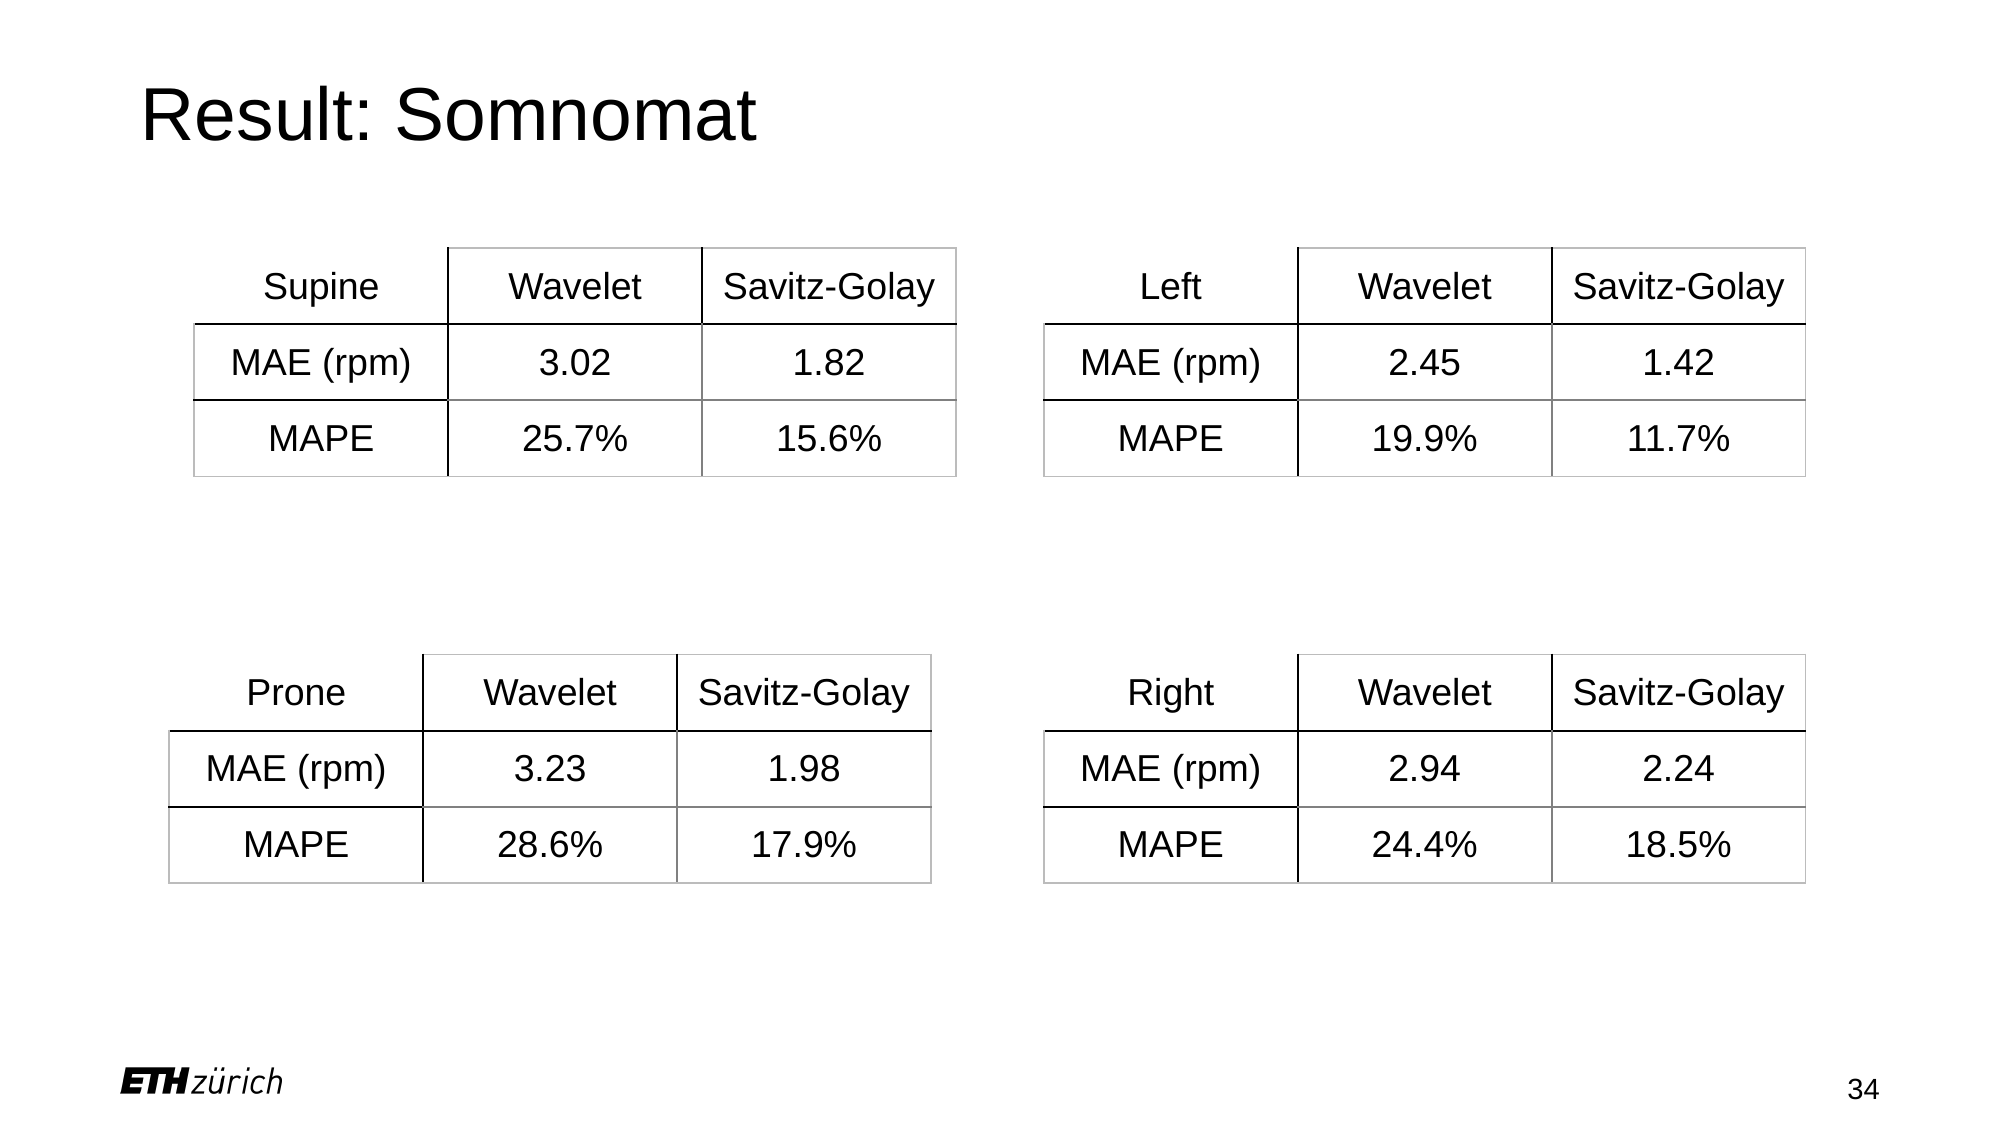

# Result: Somnomat
| Supine | Wavelet | Savitz-Golay |
| --- | --- | --- |
| MAE (rpm) | 3.02 | 1.82 |
| MAPE | 25.7% | 15.6% |
| Left | Wavelet | Savitz-Golay |
| --- | --- | --- |
| MAE (rpm) | 2.45 | 1.42 |
| MAPE | 19.9% | 11.7% |
| Prone | Wavelet | Savitz-Golay |
| --- | --- | --- |
| MAE (rpm) | 3.23 | 1.98 |
| MAPE | 28.6% | 17.9% |
| Right | Wavelet | Savitz-Golay |
| --- | --- | --- |
| MAE (rpm) | 2.94 | 2.24 |
| MAPE | 24.4% | 18.5% |
34